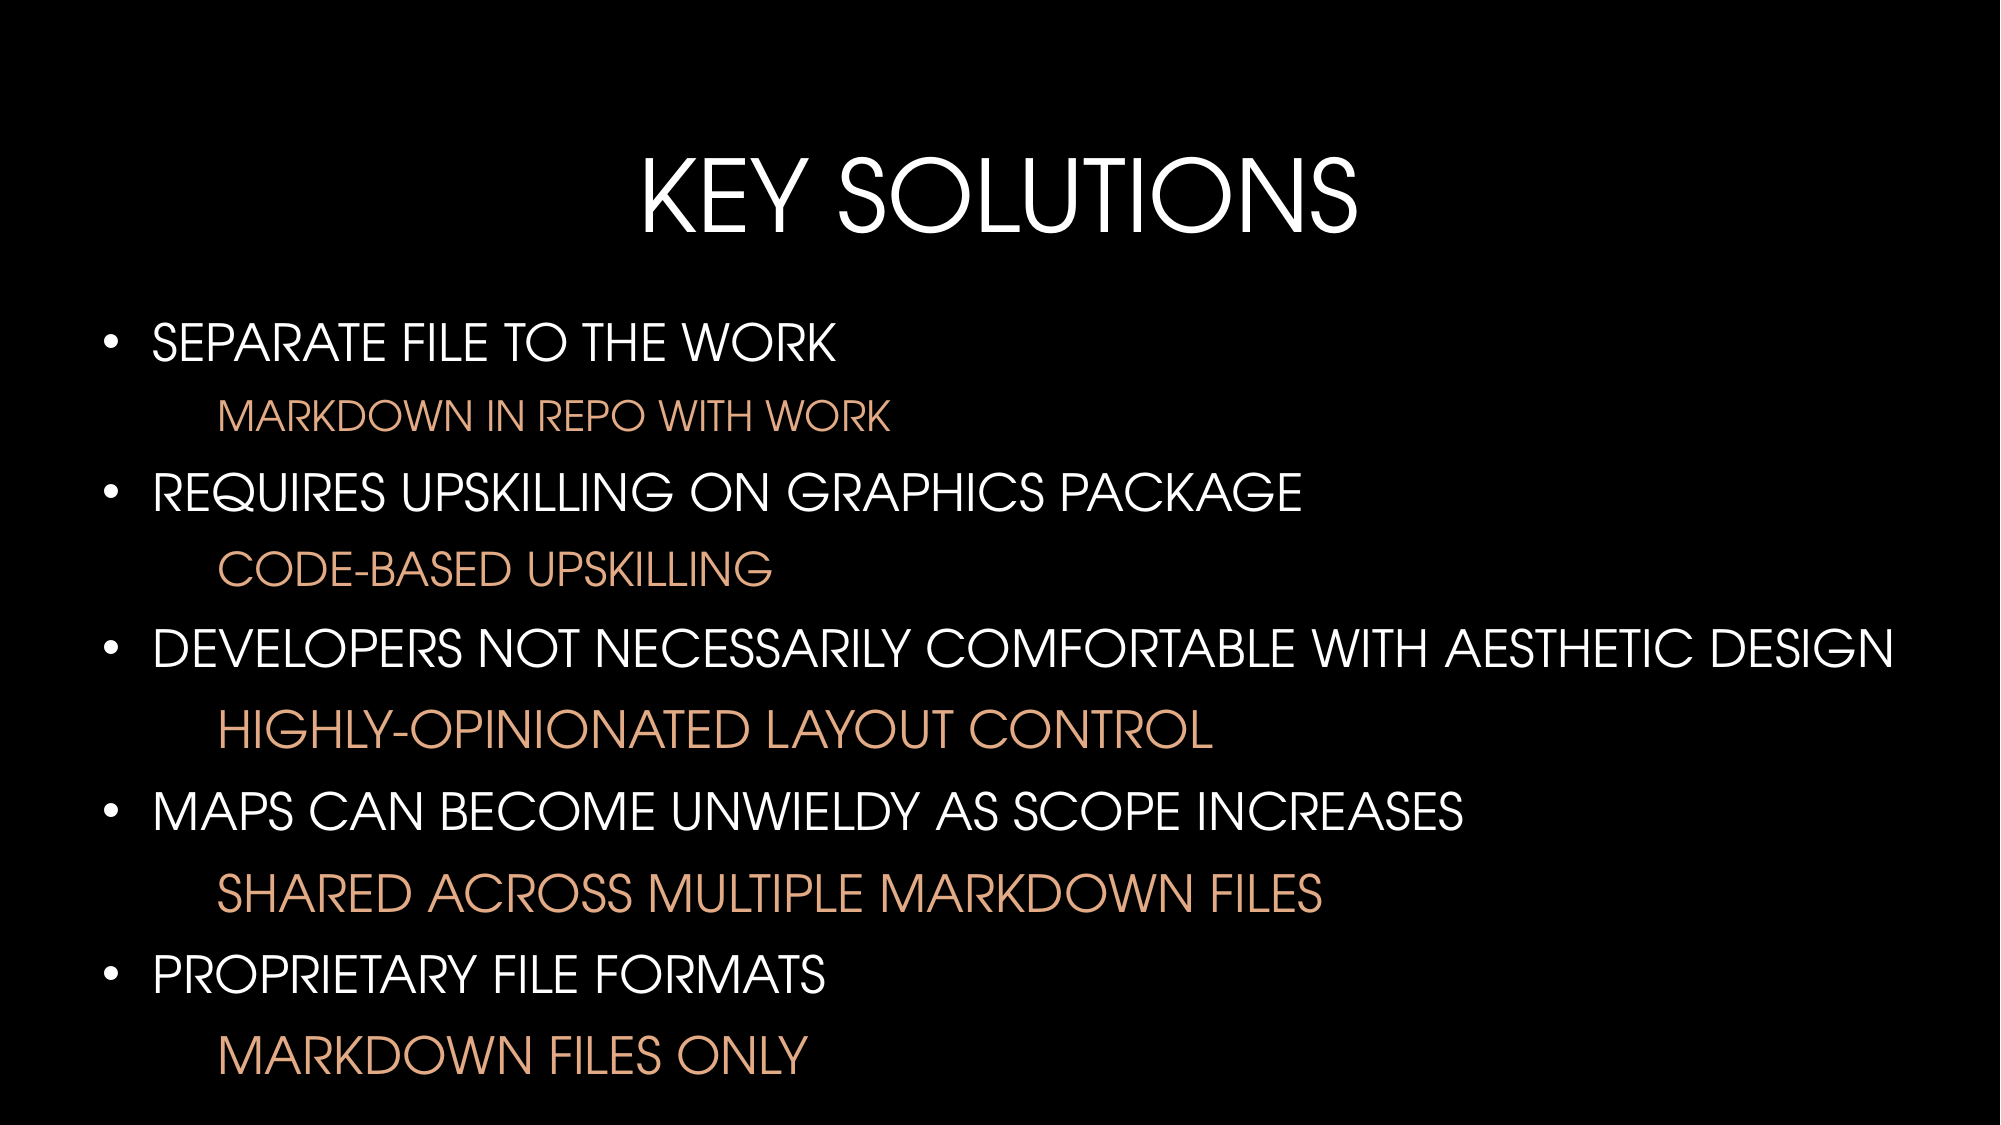

# Key SOLUTIONS
Separate file to the work
		Markdown in repo with work
Requires upskilling on graphics package
		Code-based upskilling
Developers not necessarily comfortable with aesthetic design
		Highly-opinionated layout control
Maps can become unwieldy as scope increases
		Shared across multiple markdown files
Proprietary file formats
		Markdown files only